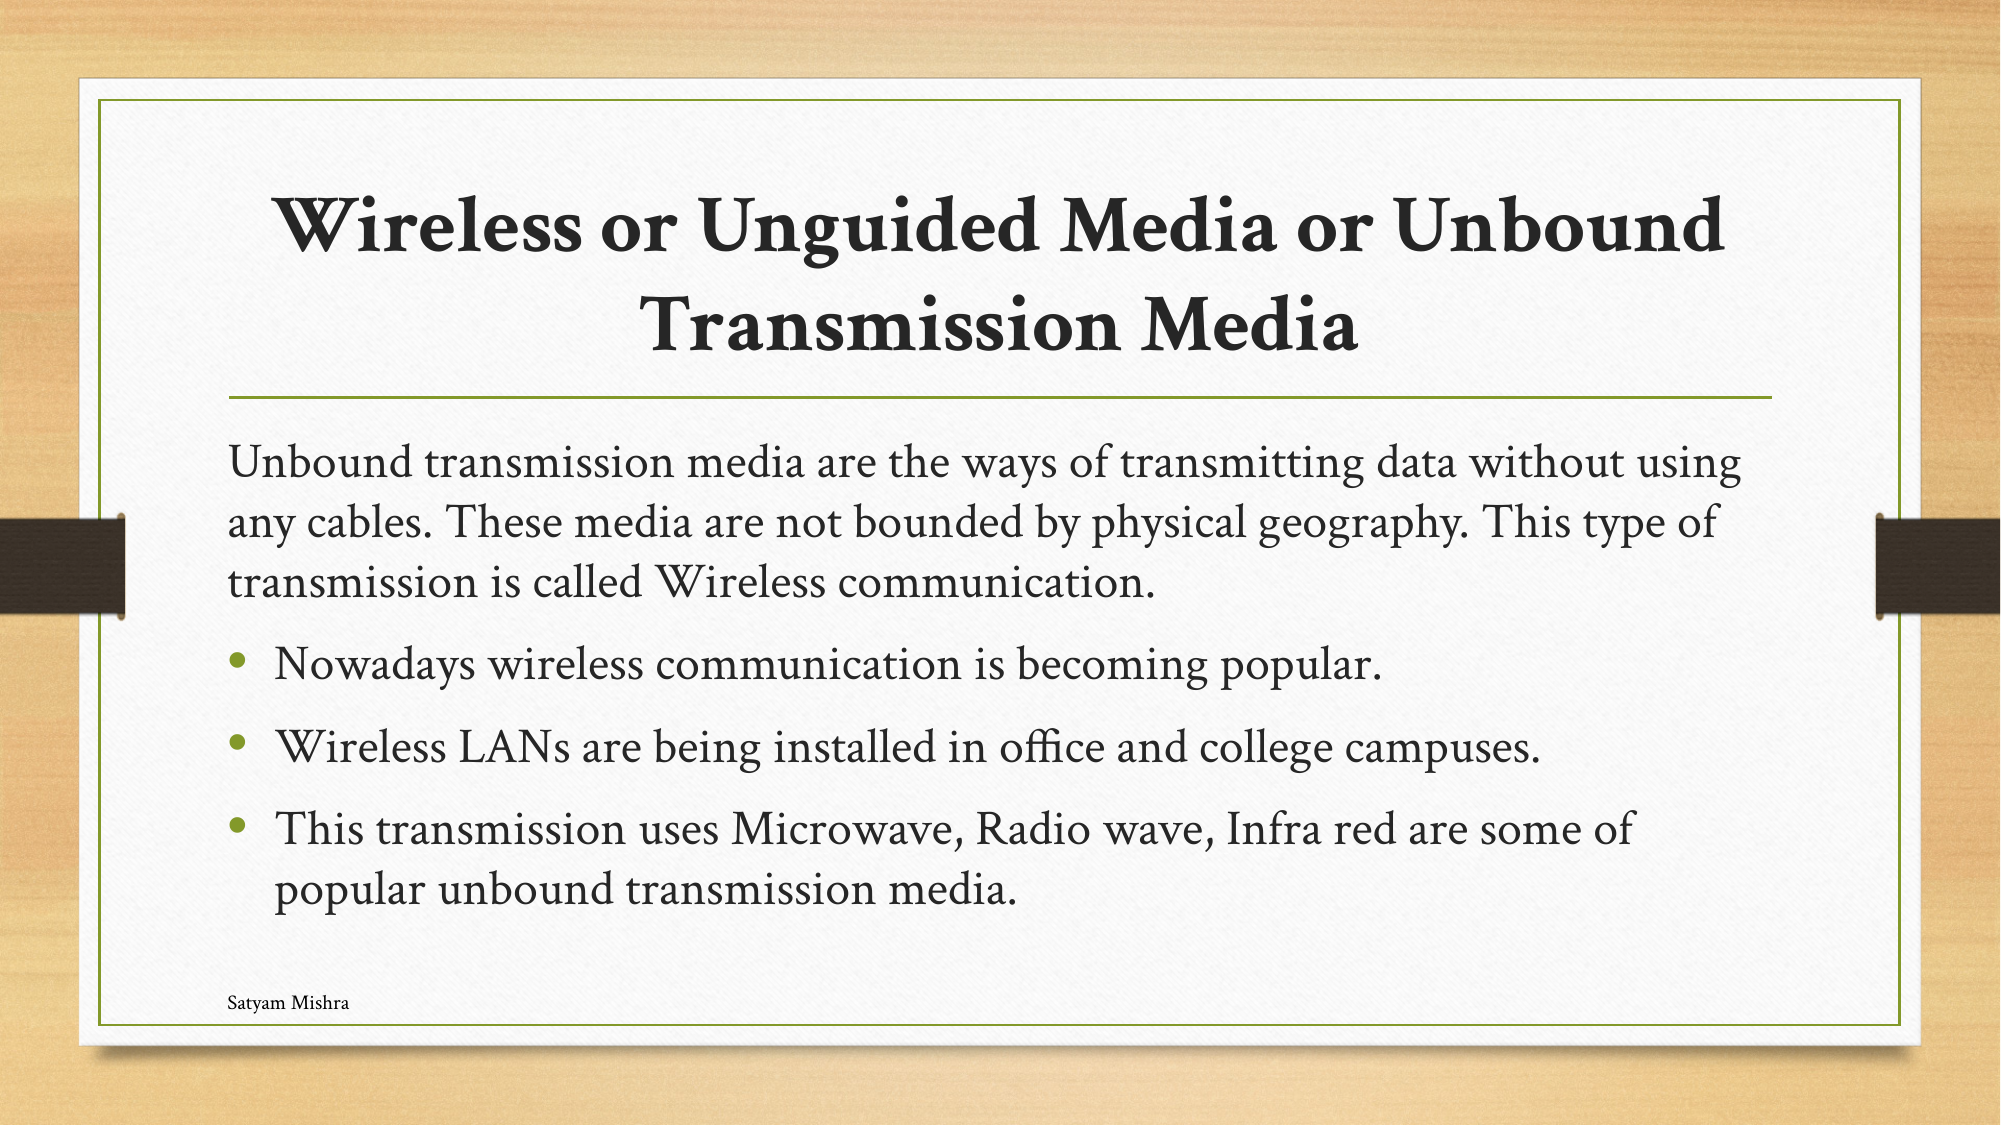

# Wireless or Unguided Media or Unbound Transmission Media
Unbound transmission media are the ways of transmitting data without using any cables. These media are not bounded by physical geography. This type of transmission is called Wireless communication.
Nowadays wireless communication is becoming popular.
Wireless LANs are being installed in office and college campuses.
This transmission uses Microwave, Radio wave, Infra red are some of popular unbound transmission media.
Satyam Mishra